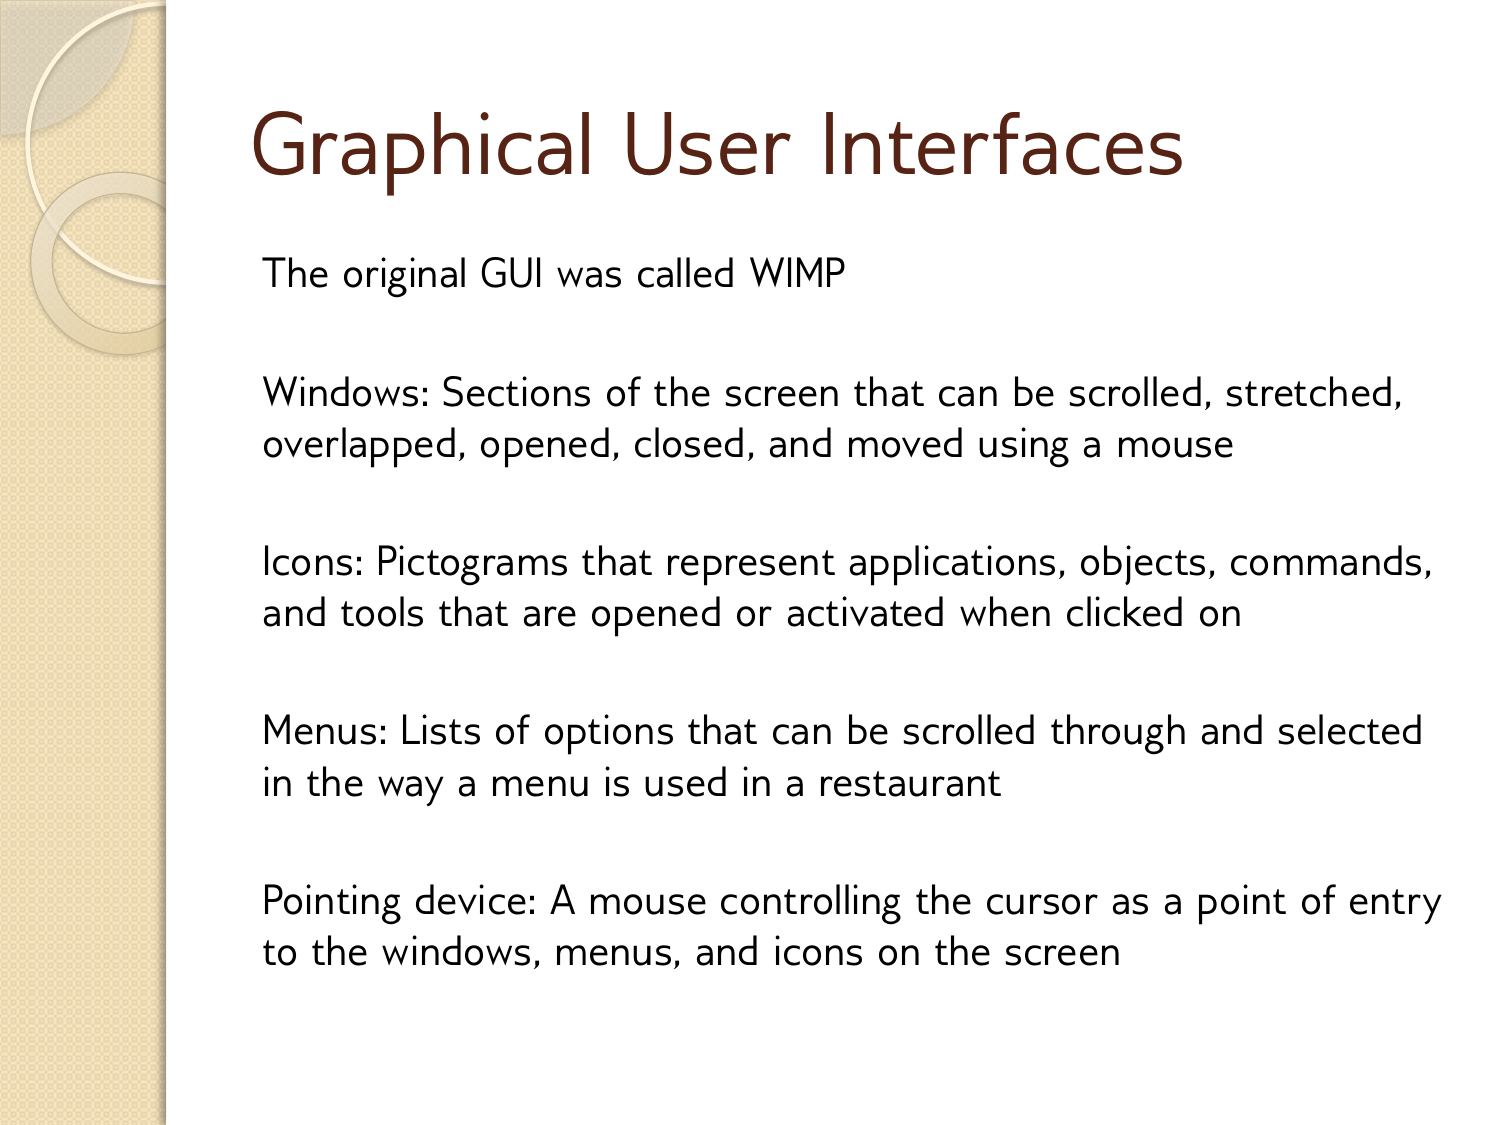

# Graphical User Interfaces
The original GUI was called WIMP

Windows: Sections of the screen that can be scrolled, stretched, overlapped, opened, closed, and moved using a mouse

Icons: Pictograms that represent applications, objects, commands, and tools that are opened or activated when clicked on

Menus: Lists of options that can be scrolled through and selected in the way a menu is used in a restaurant

Pointing device: A mouse controlling the cursor as a point of entry to the windows, menus, and icons on the screen